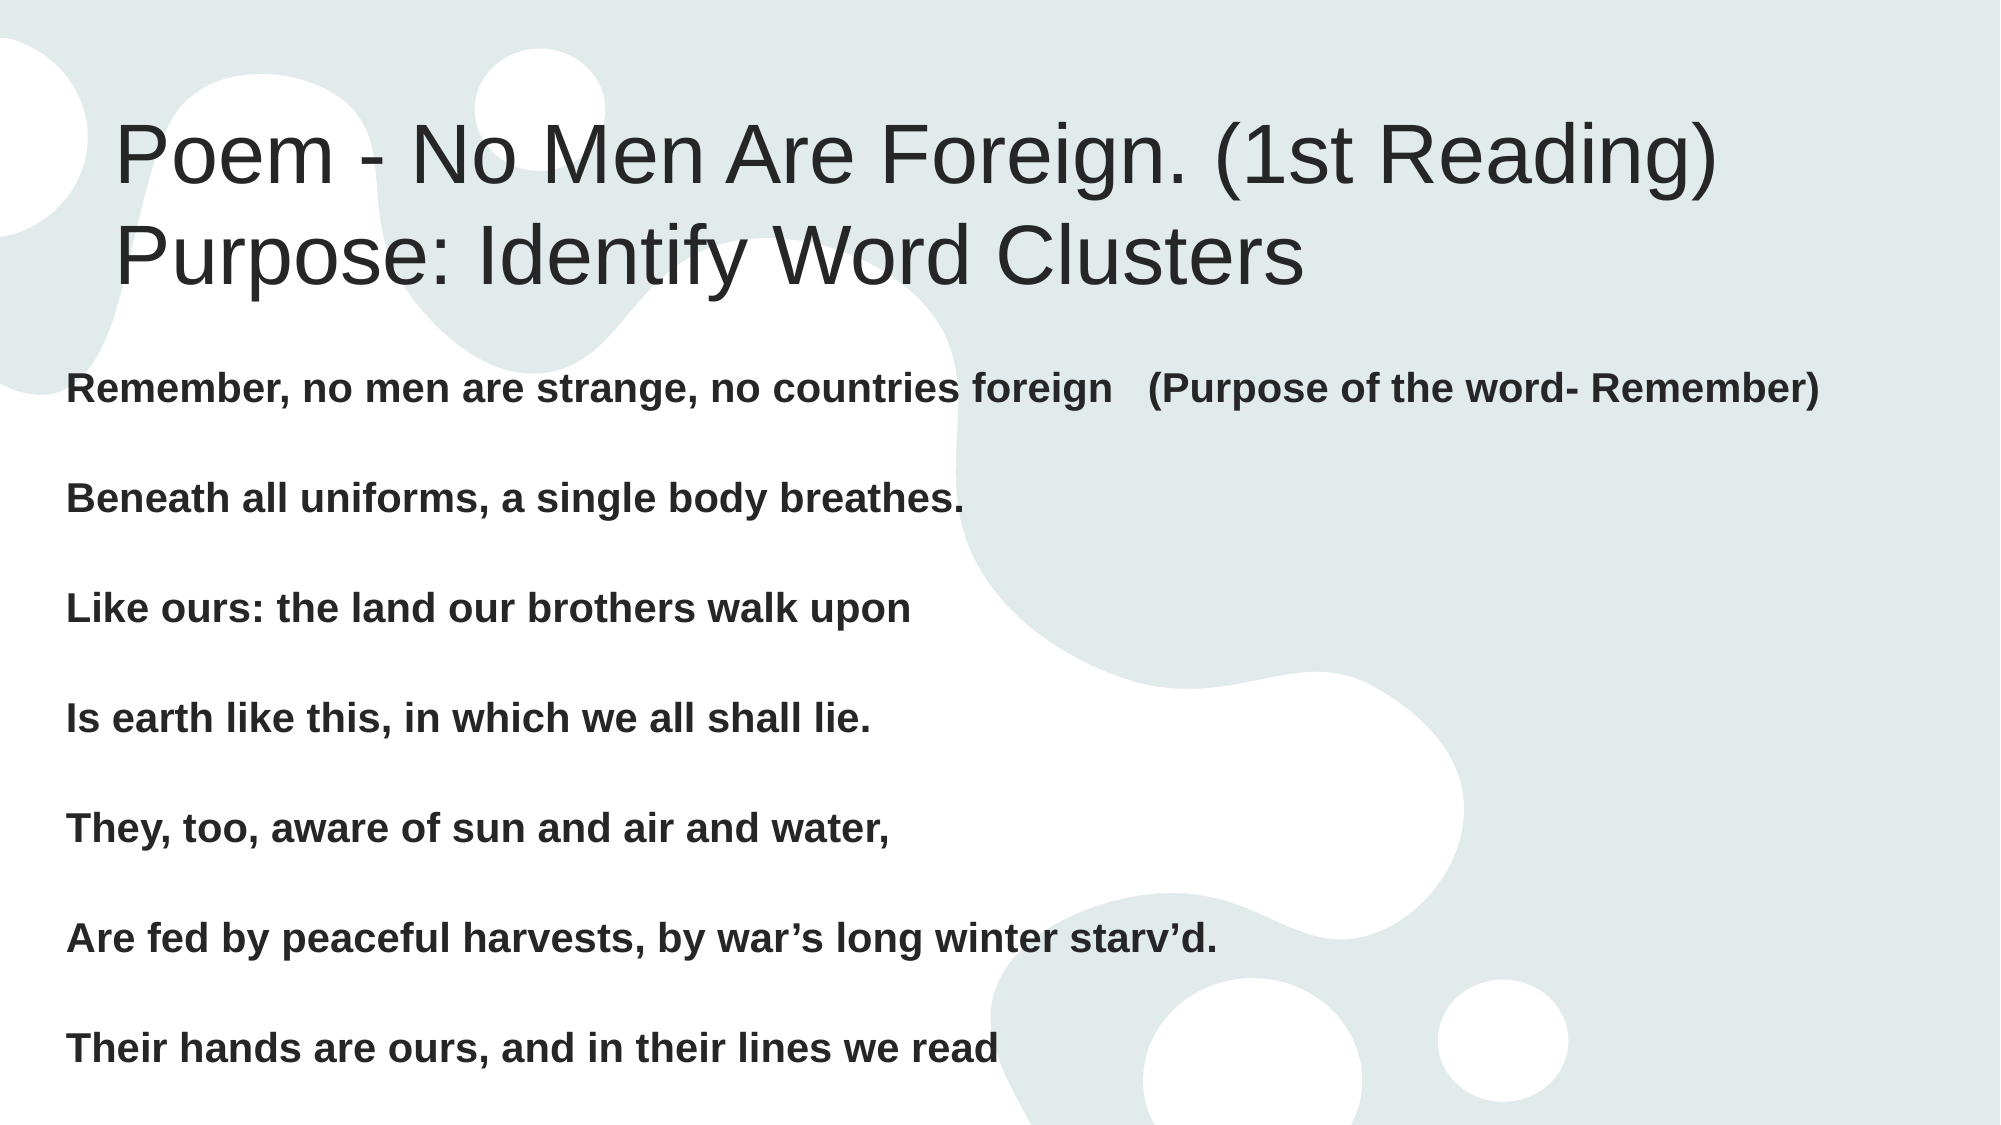

# Poem - No Men Are Foreign. (1st Reading)
Purpose: Identify Word Clusters
Remember, no men are strange, no countries foreign   (Purpose of the word- Remember)
Beneath all uniforms, a single body breathes.
Like ours: the land our brothers walk upon
Is earth like this, in which we all shall lie.
They, too, aware of sun and air and water,
Are fed by peaceful harvests, by war’s long winter starv’d.
Their hands are ours, and in their lines we read
A labour not different from our own.